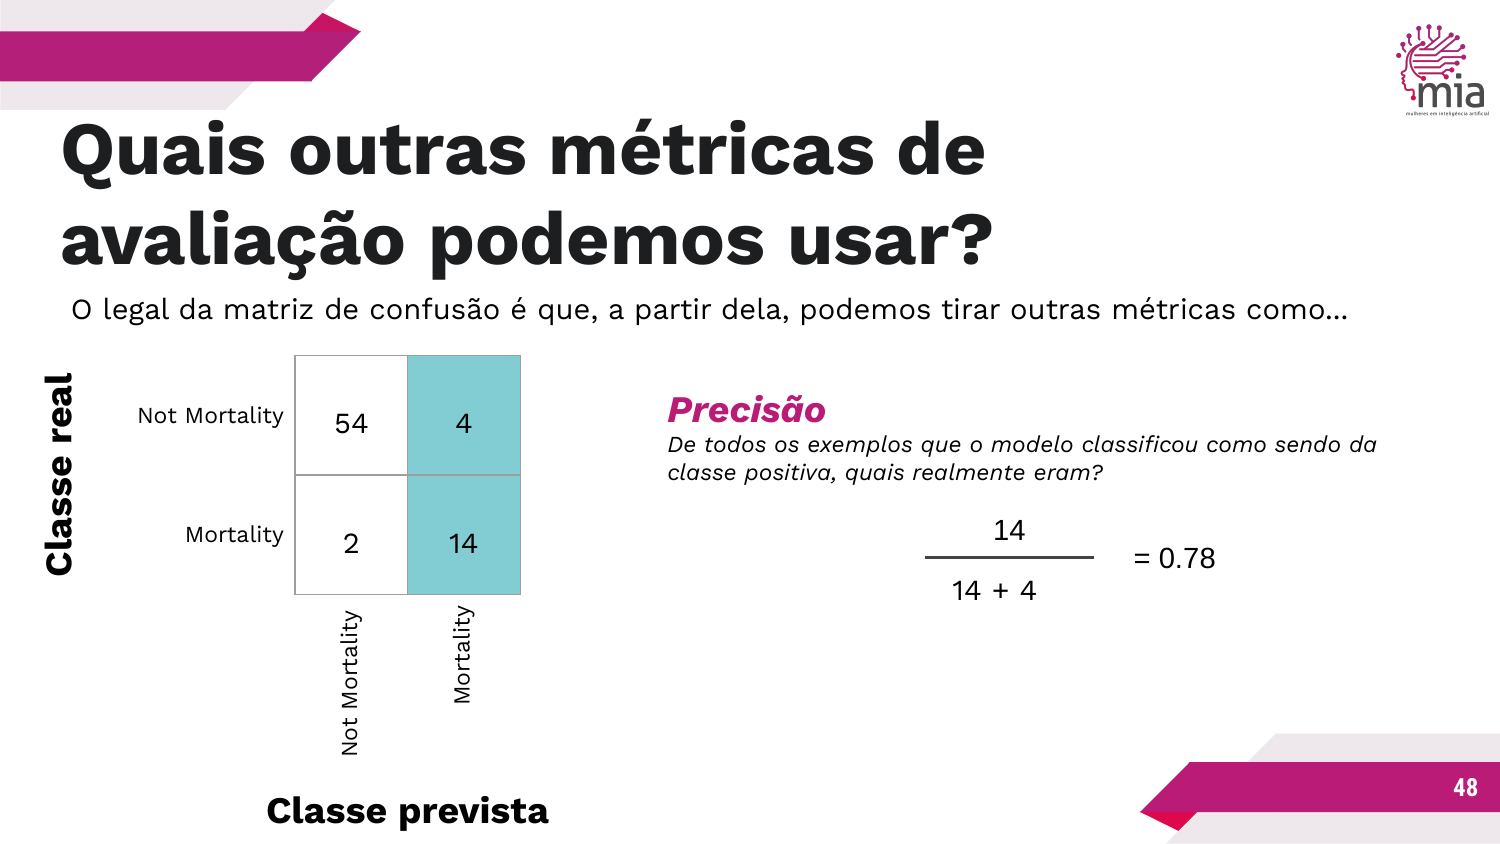

Quais outras métricas de avaliação podemos usar?
O legal da matriz de confusão é que, a partir dela, podemos tirar outras métricas como...
| 54 | 4 |
| --- | --- |
| 2 | 14 |

Precisão
De todos os exemplos que o modelo classificou como sendo da classe positiva, quais realmente eram?

Not Mortality
Classe real

= 0.78
14
Mortality
14 + 4
Not Mortality
Mortality
48
Classe prevista